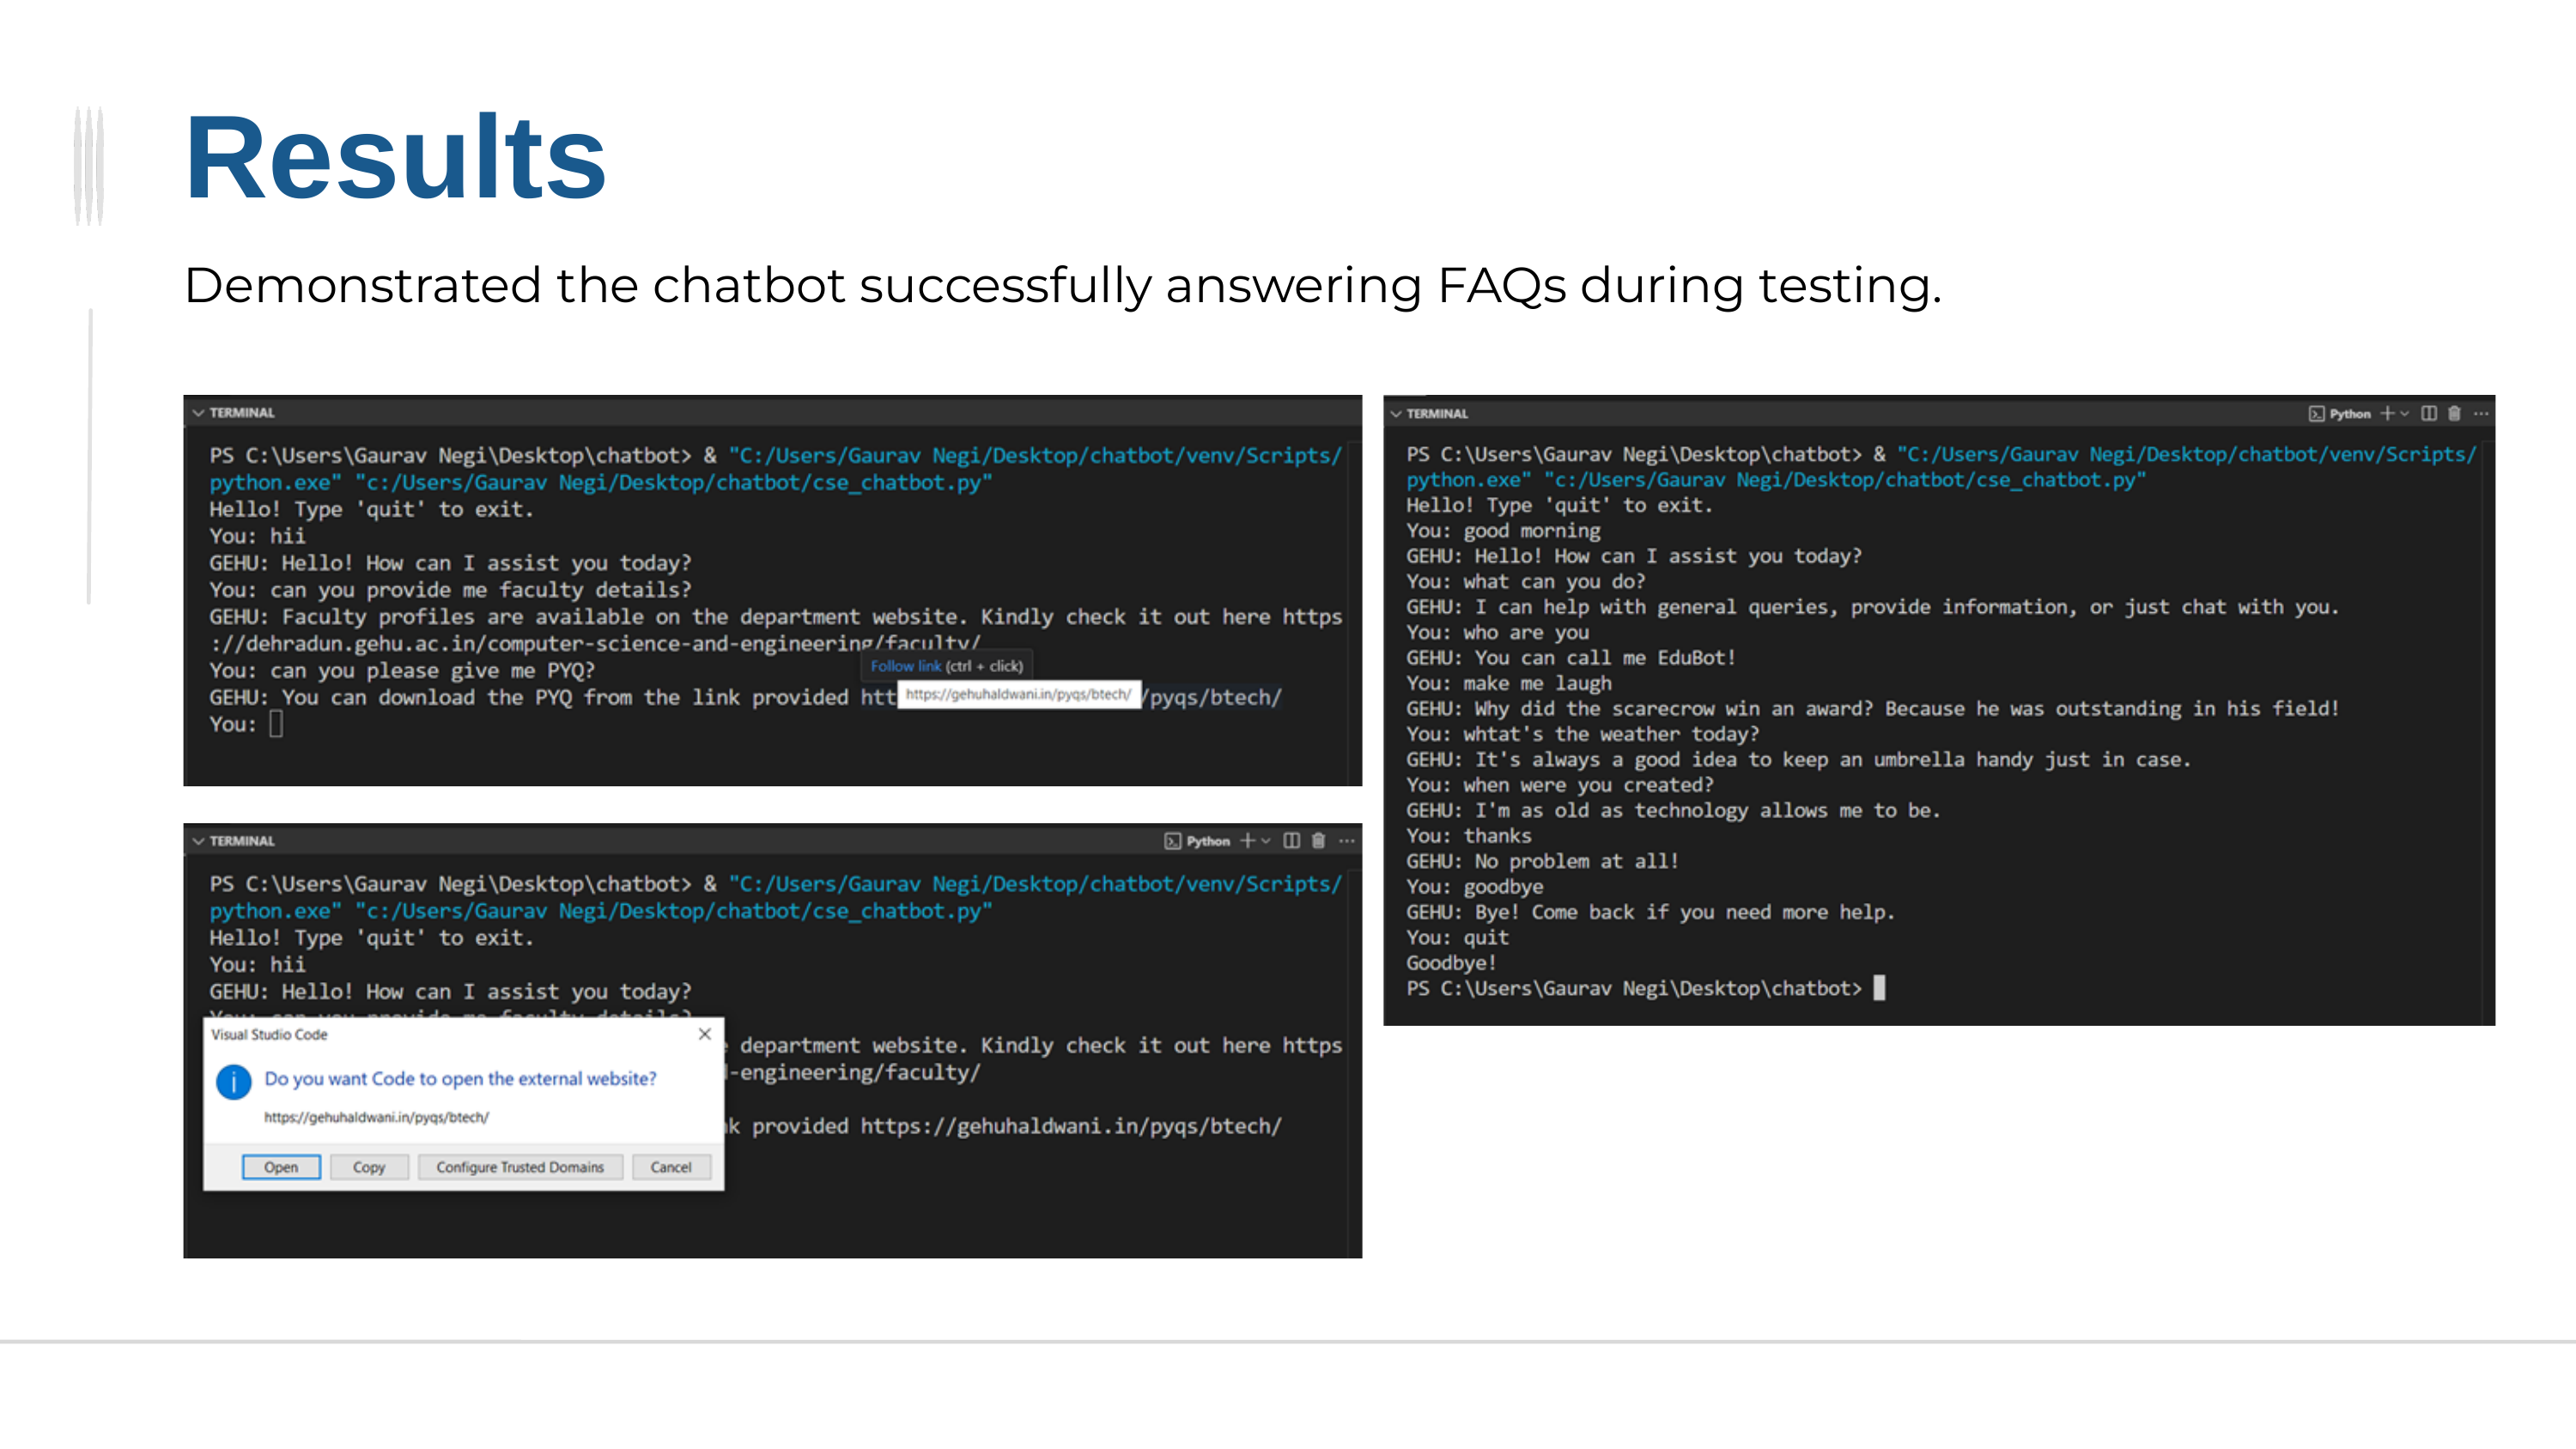

Results

Demonstrated the chatbot successfully answering FAQs during testing.